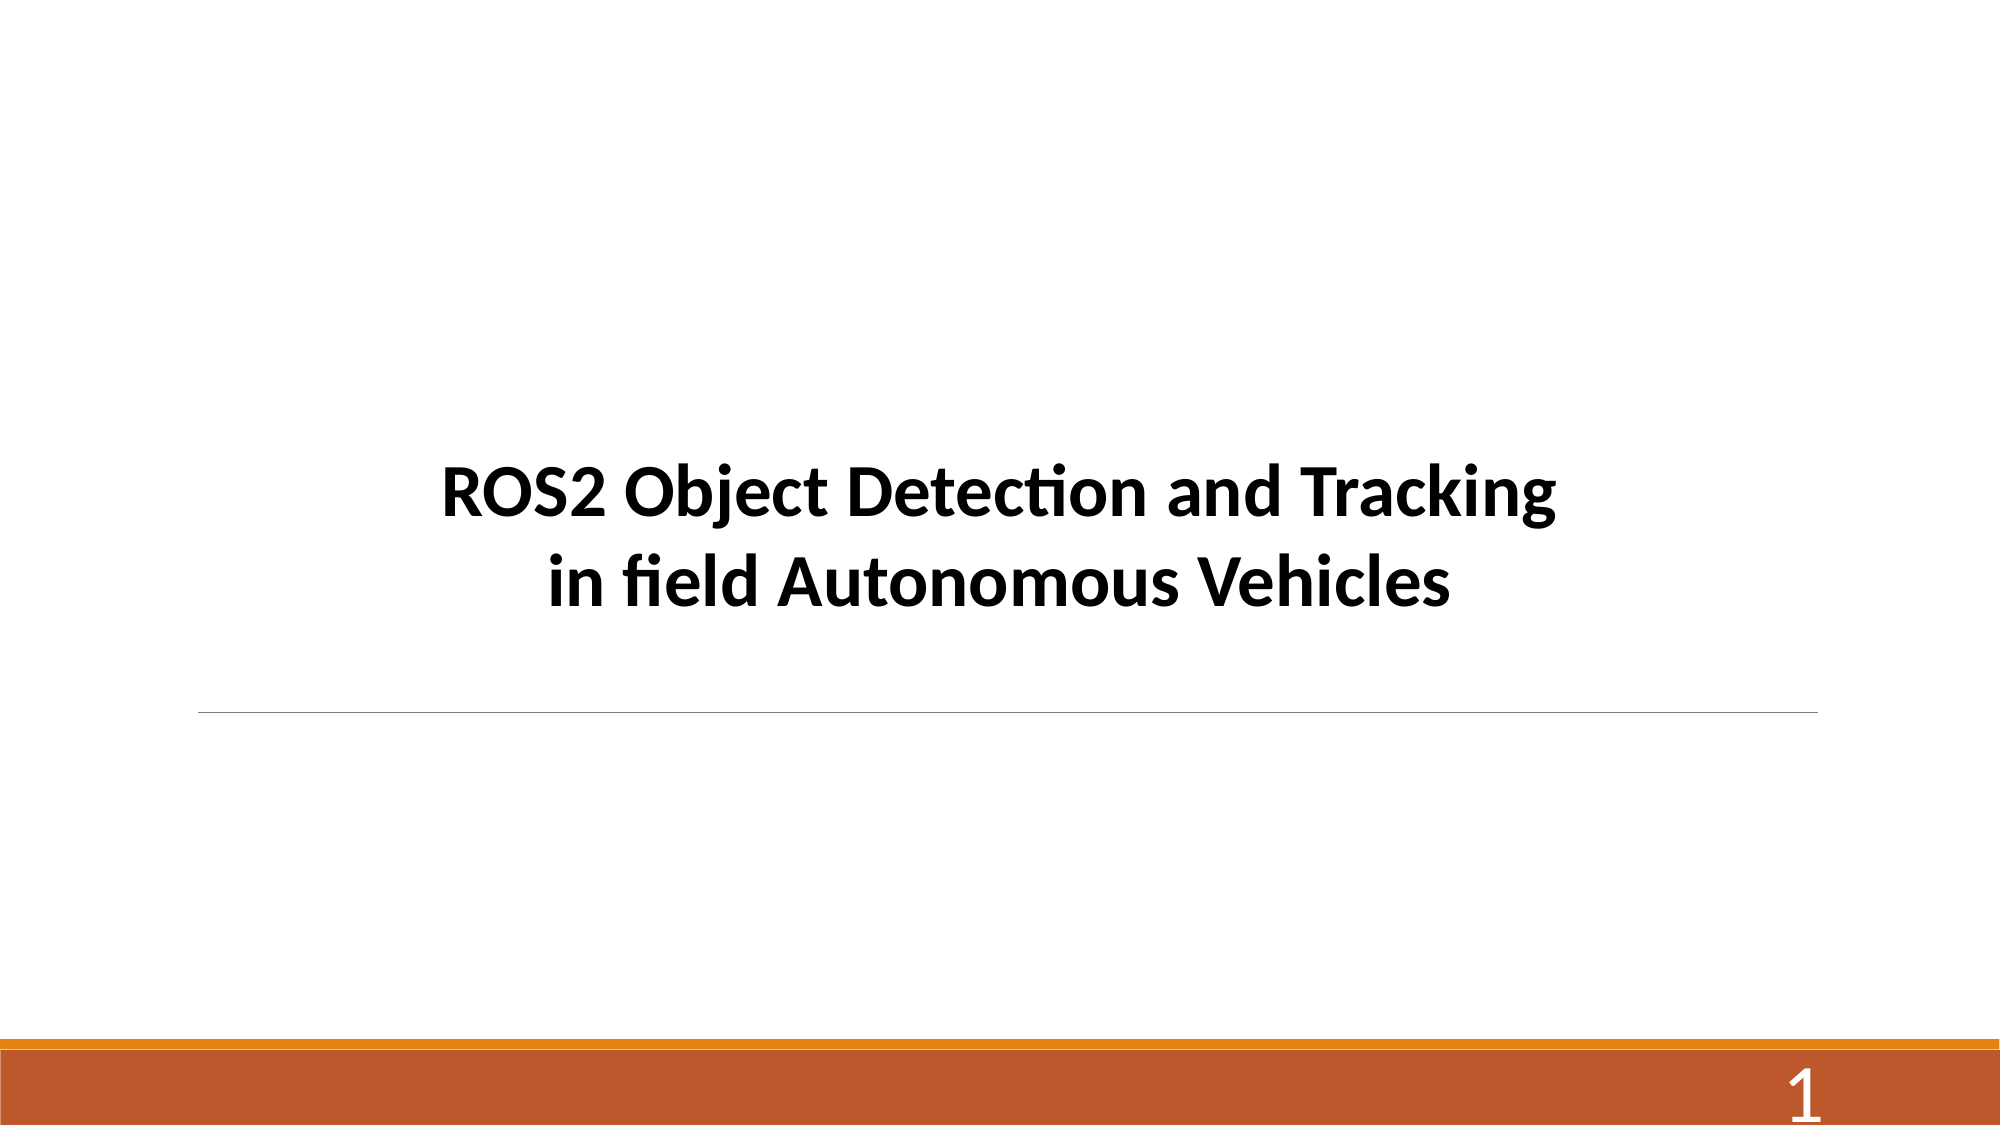

ROS2 Object Detection and Tracking in field Autonomous Vehicles
1